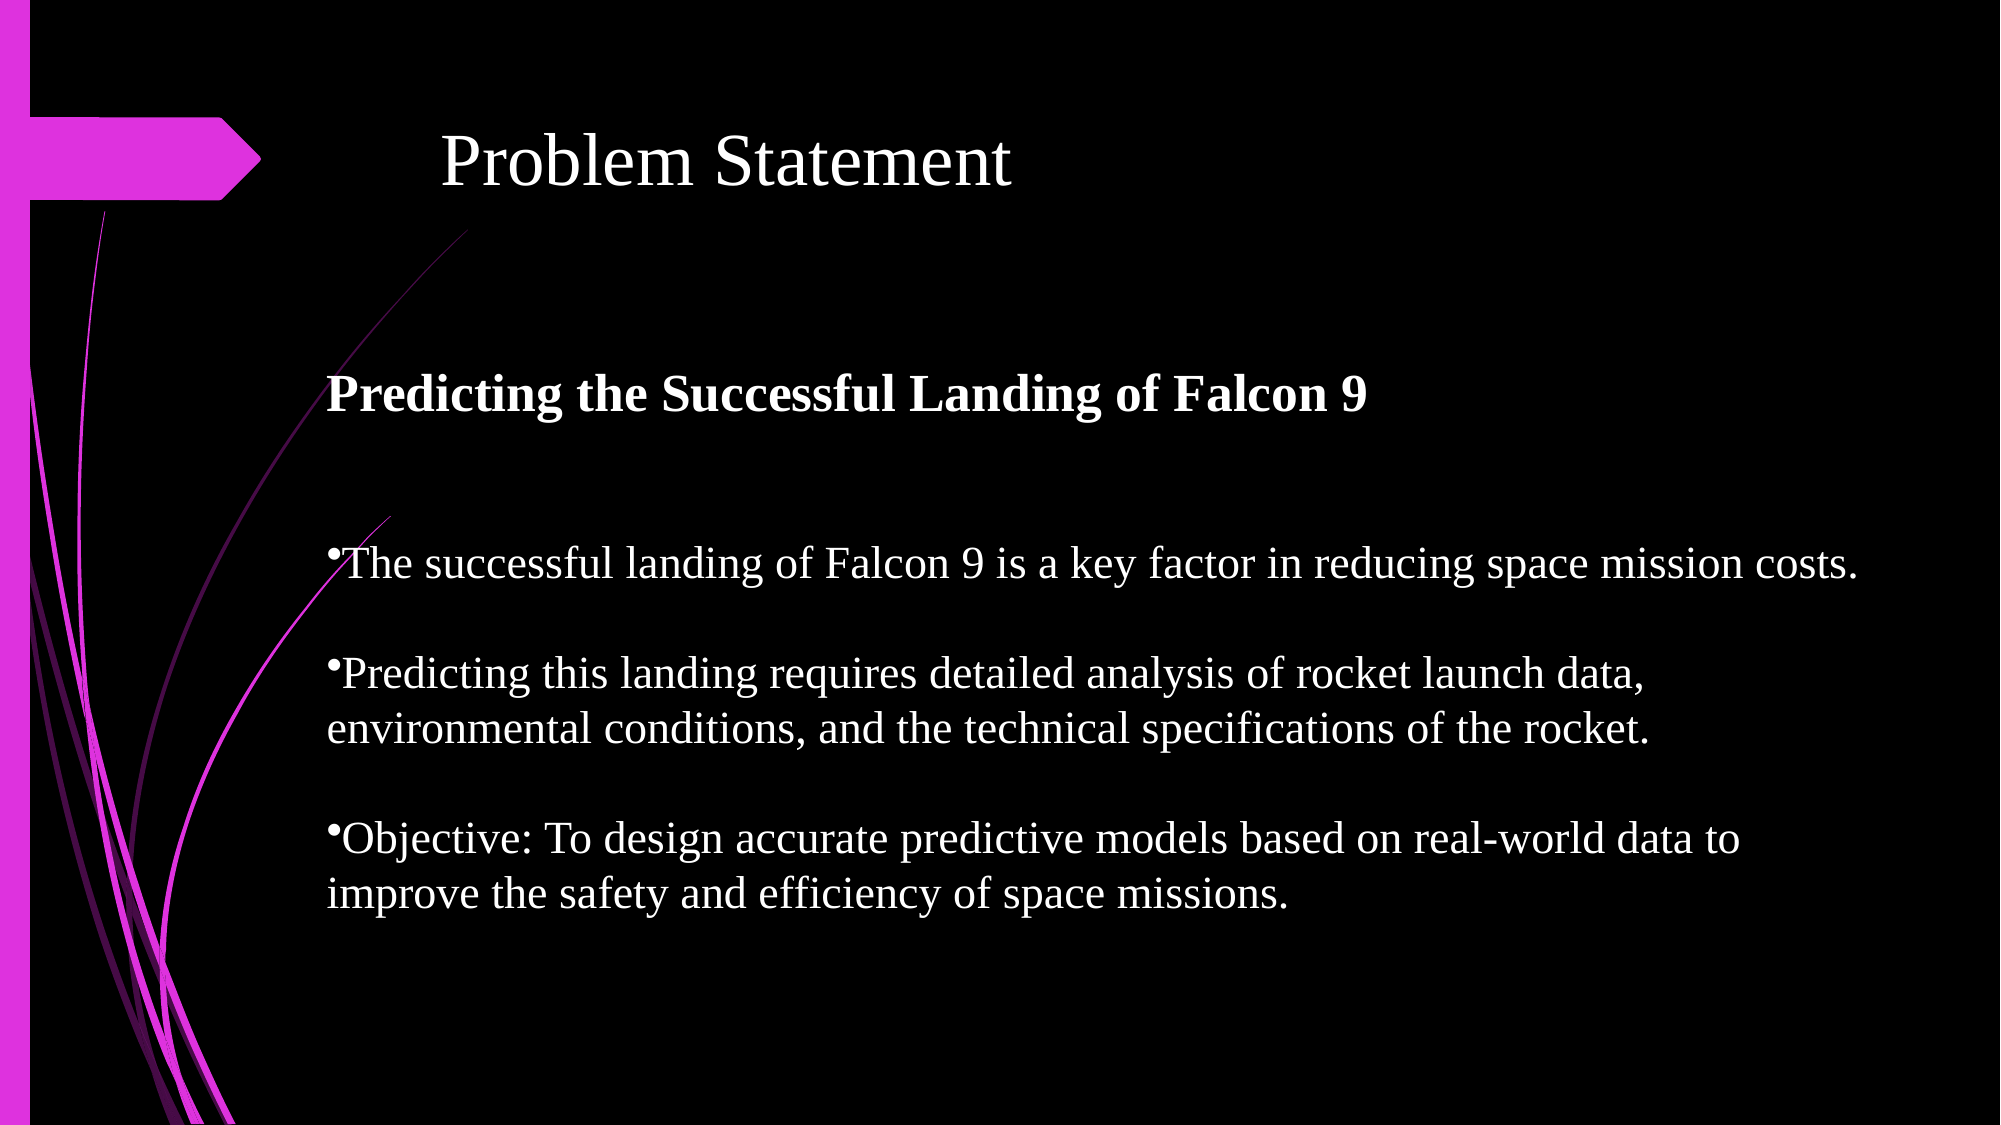

# Problem Statement
Predicting the Successful Landing of Falcon 9

The successful landing of Falcon 9 is a key factor in reducing space mission costs.

Predicting this landing requires detailed analysis of rocket launch data, environmental conditions, and the technical specifications of the rocket.

Objective: To design accurate predictive models based on real-world data to improve the safety and efficiency of space missions.